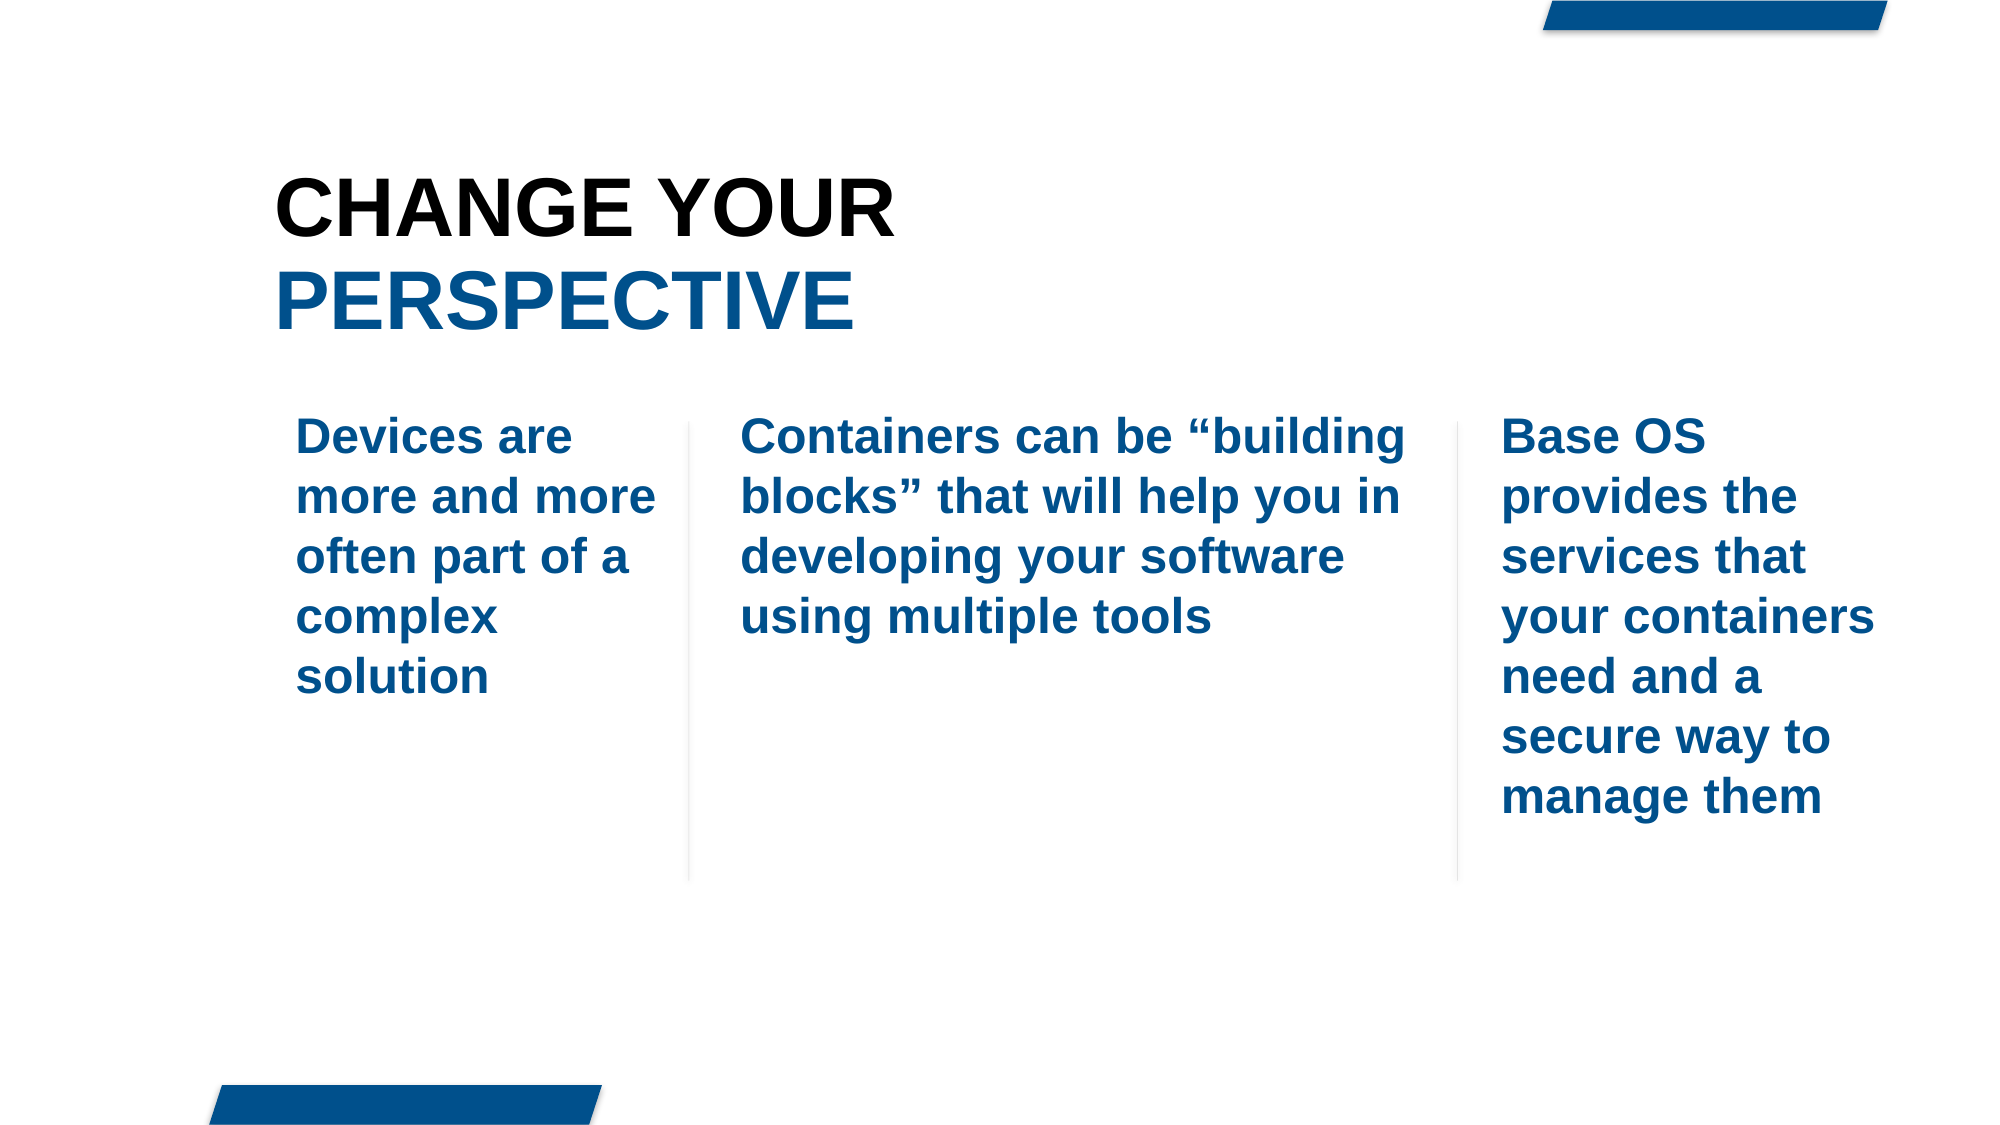

CHANGE YOUR
PERSPECTIVE
Devices are more and more often part of a complex solution
Containers can be “building blocks” that will help you in developing your software using multiple tools
Base OS provides the services that your containers need and a secure way to manage them